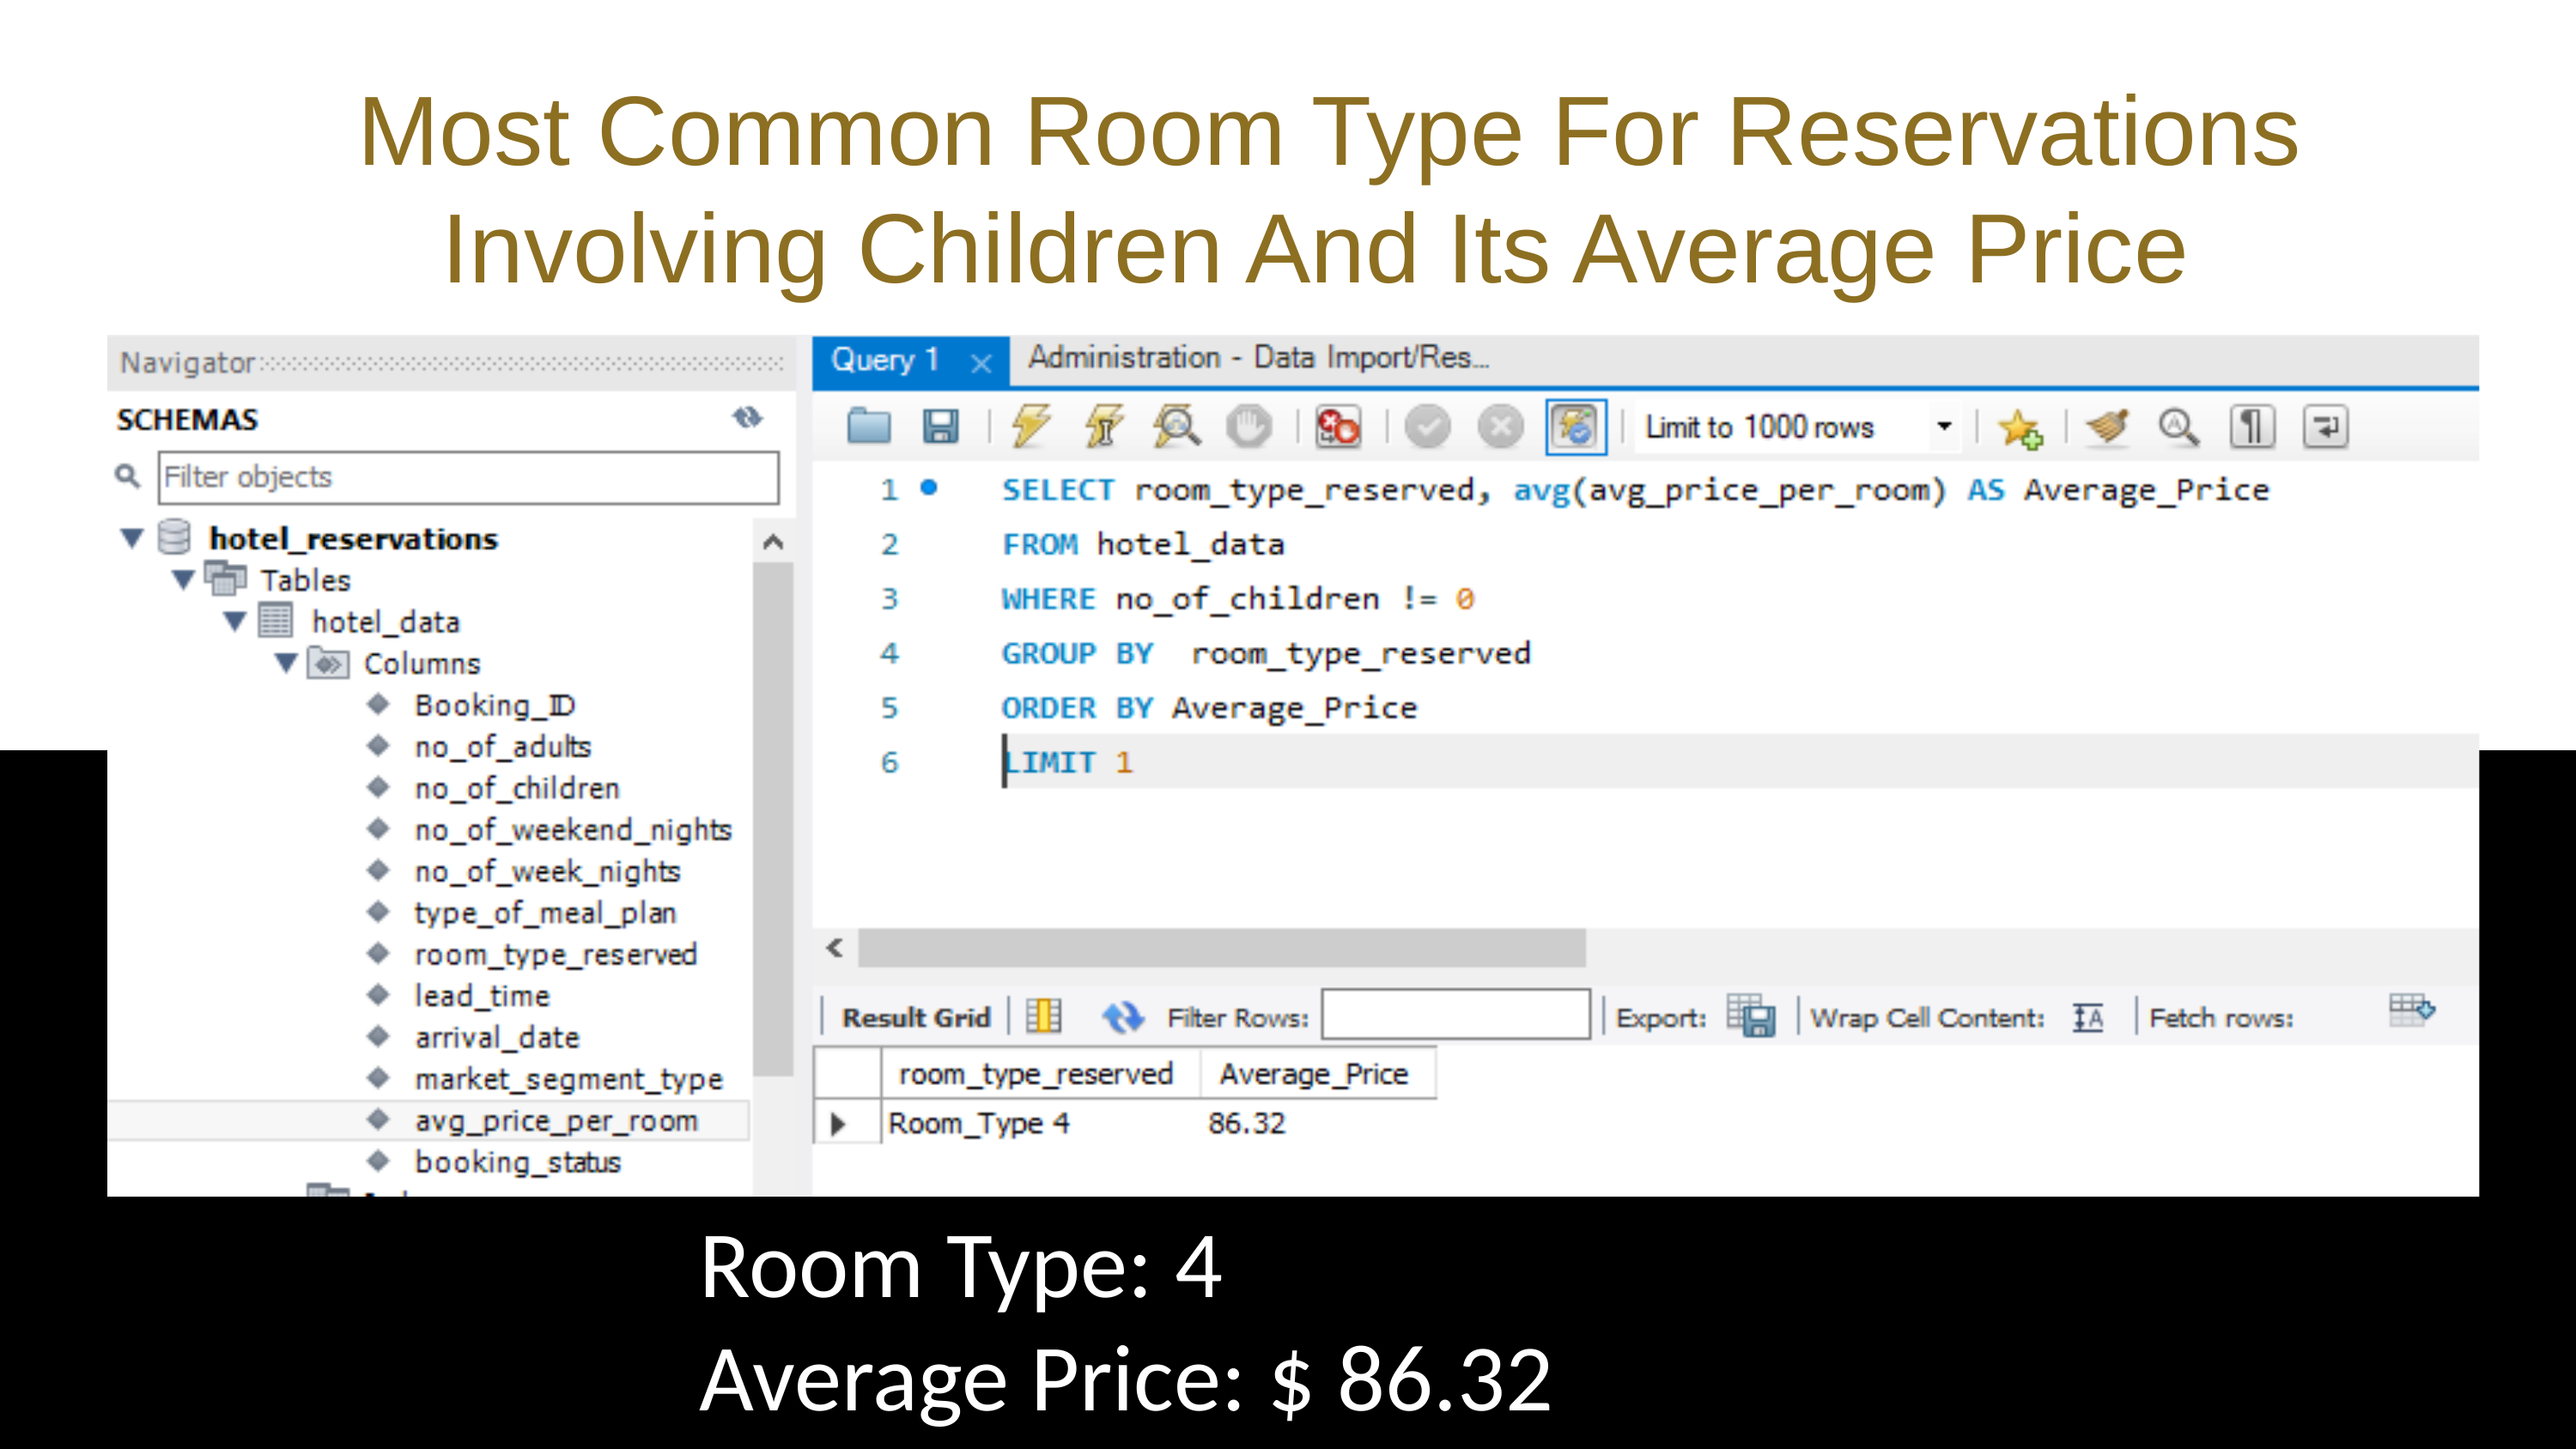

Most Common Room Type For Reservations Involving Children And Its Average Price

Room Type: 4
Average Price: $ 86.32